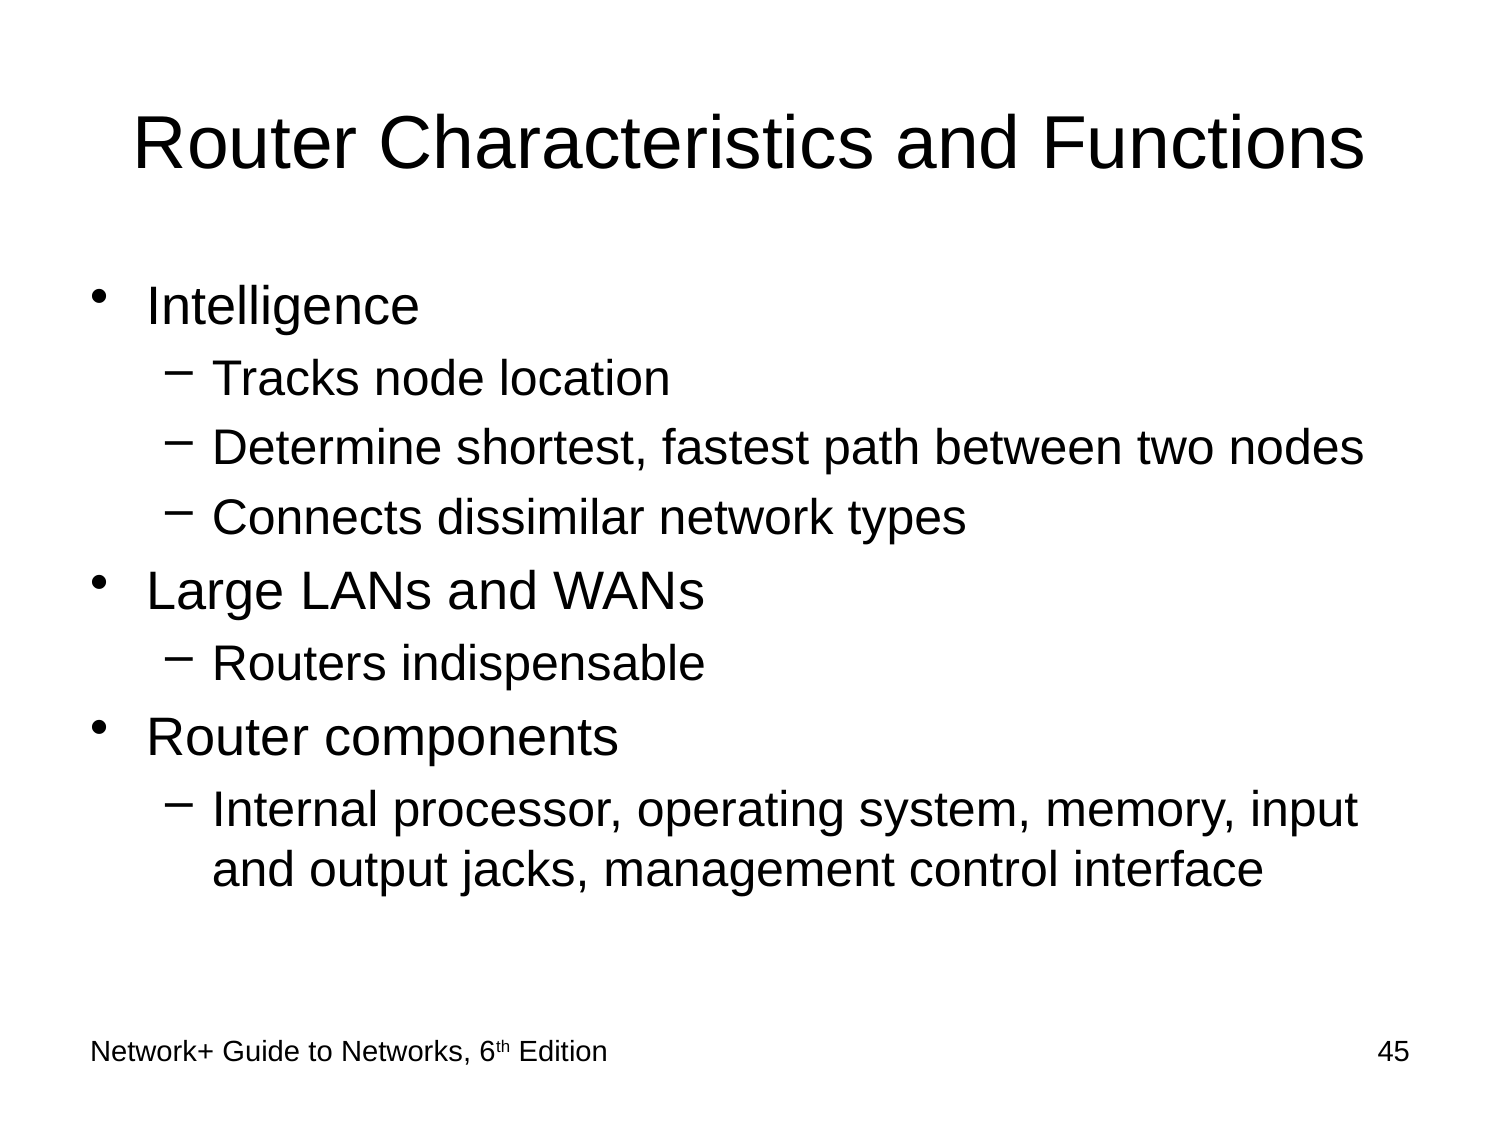

# Router Characteristics and Functions
Intelligence
Tracks node location
Determine shortest, fastest path between two nodes
Connects dissimilar network types
Large LANs and WANs
Routers indispensable
Router components
Internal processor, operating system, memory, input and output jacks, management control interface

Network+ Guide to Networks, 6th Edition
45